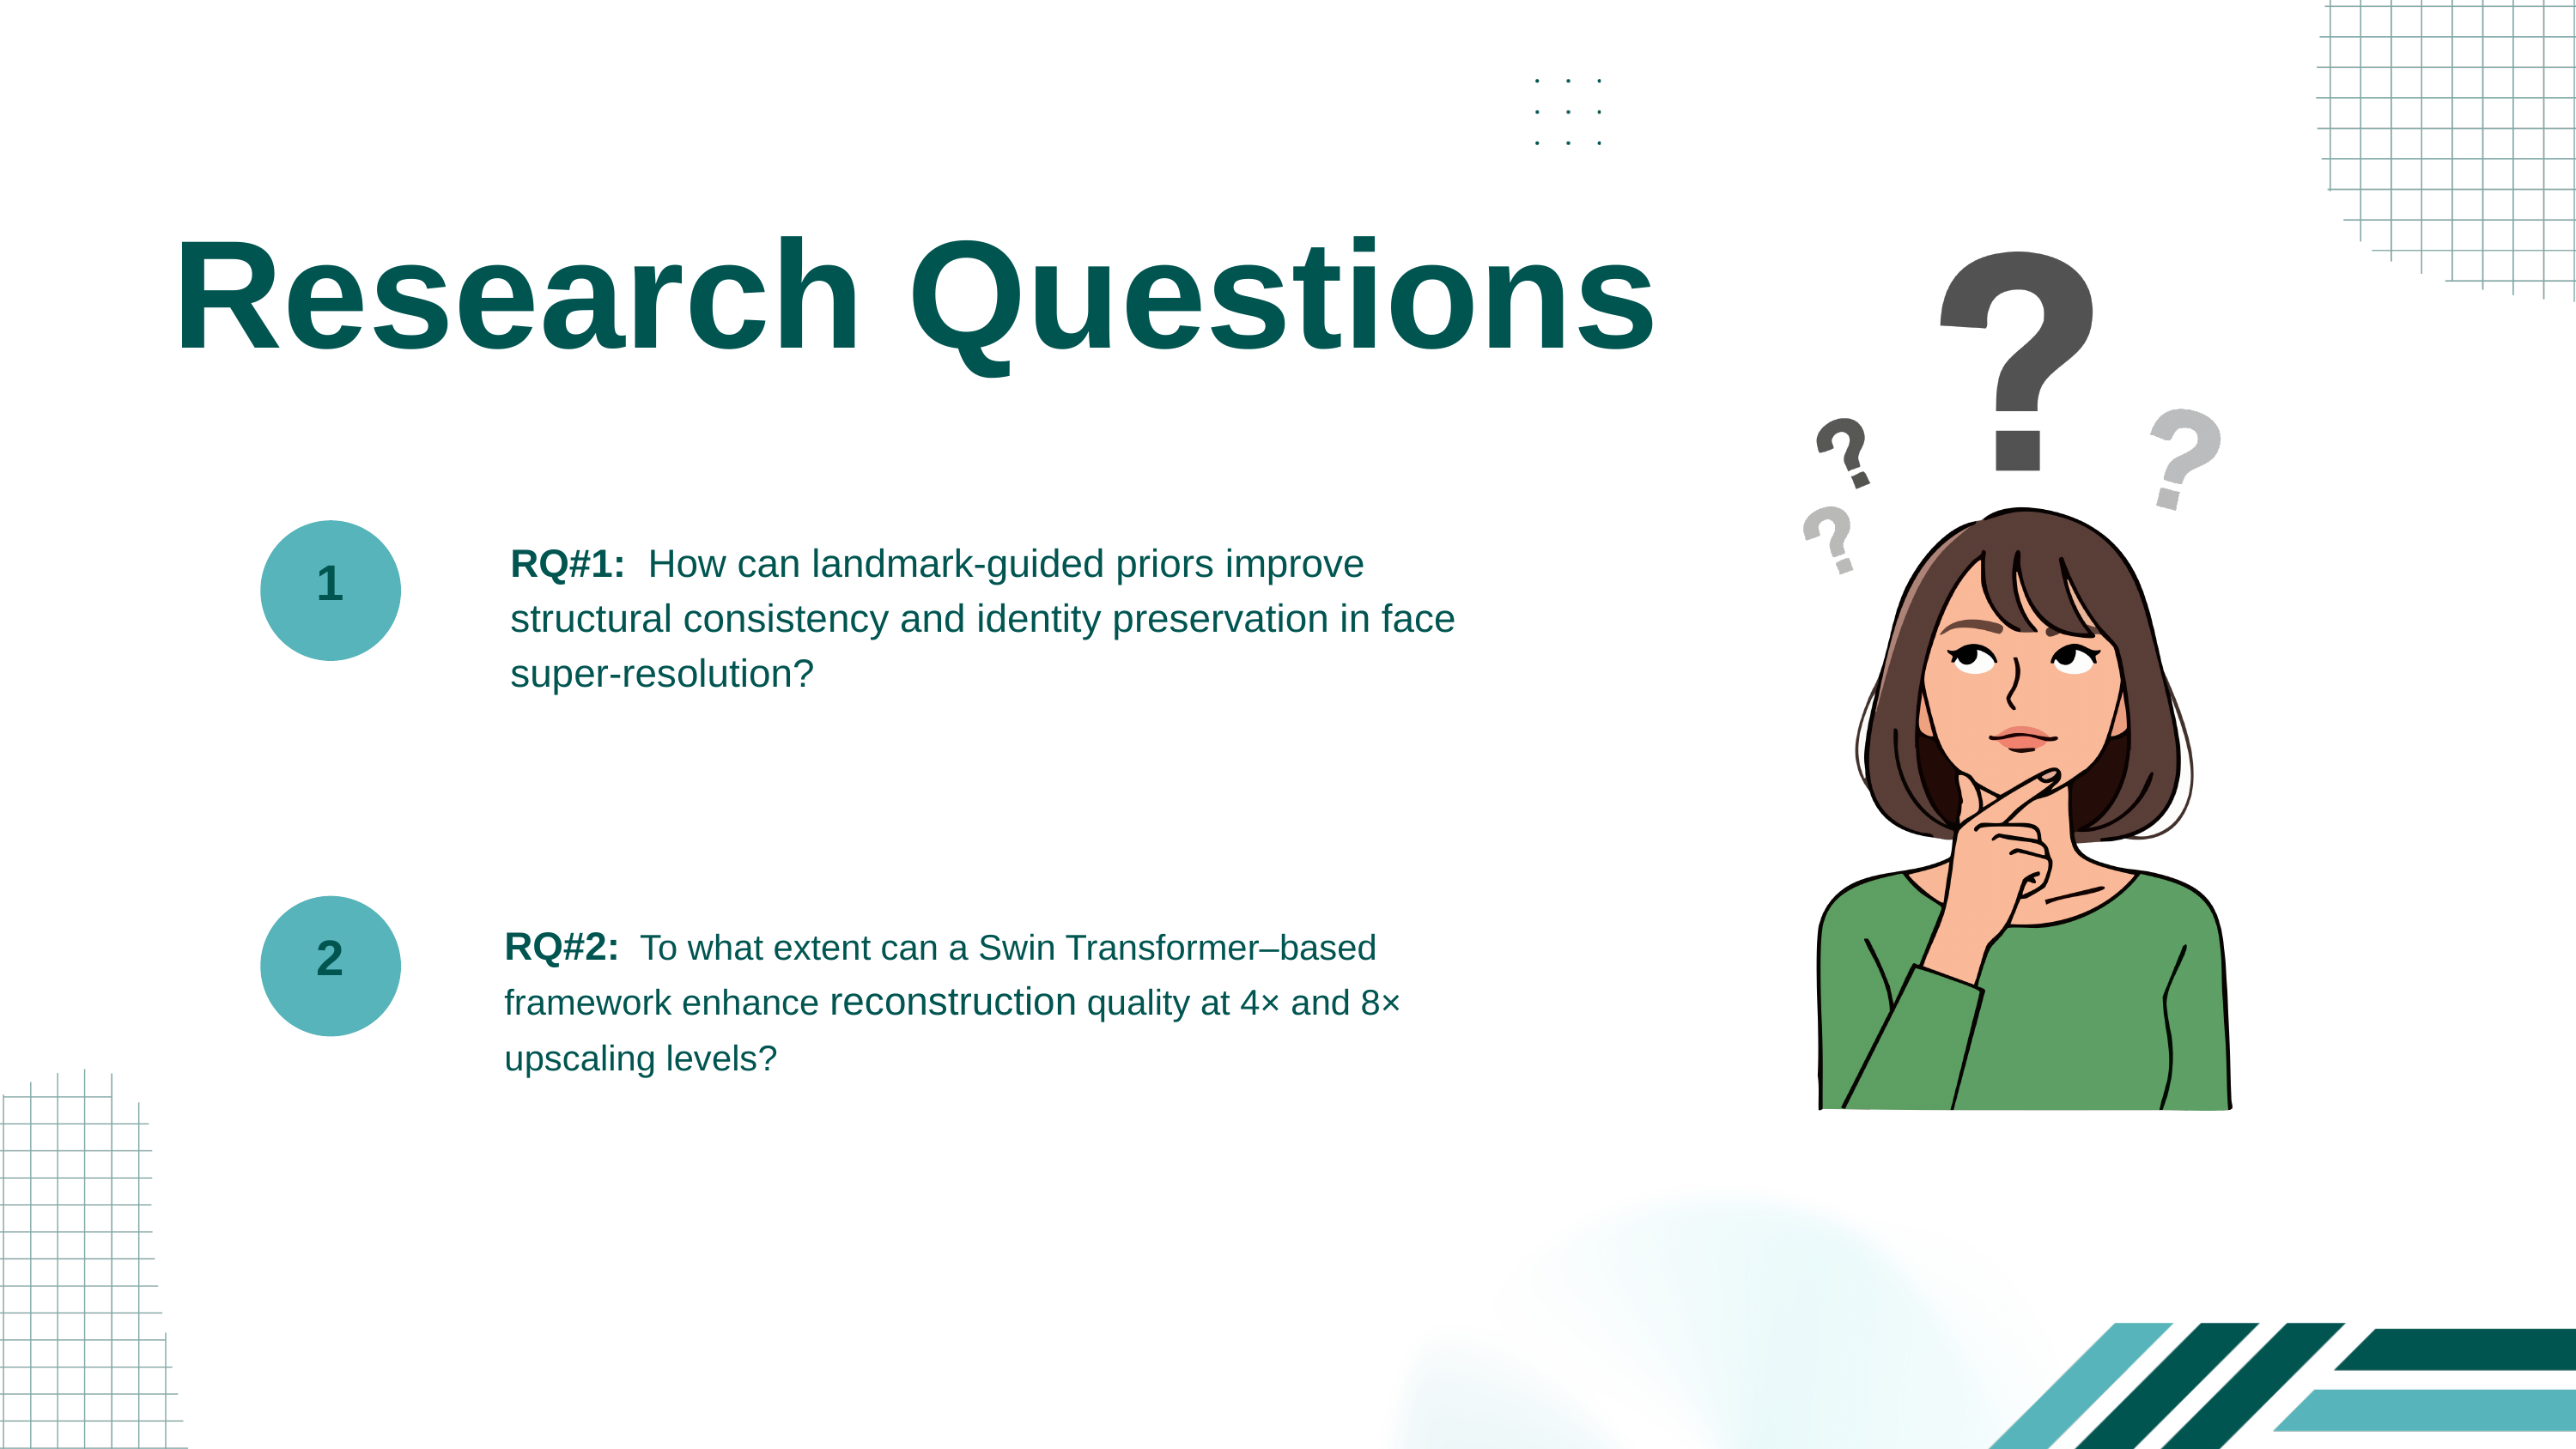

Research Questions

1
RQ#1:  How can landmark-guided priors improve structural consistency and identity preservation in face super-resolution? w can landmark-guided priors improve structural consistency and identity preservation in face super-resolution?

2
RQ#2:  To what extent can a Swin Transformer–based framework enhance reconstruction quality at 4× and 8× upscaling levels?